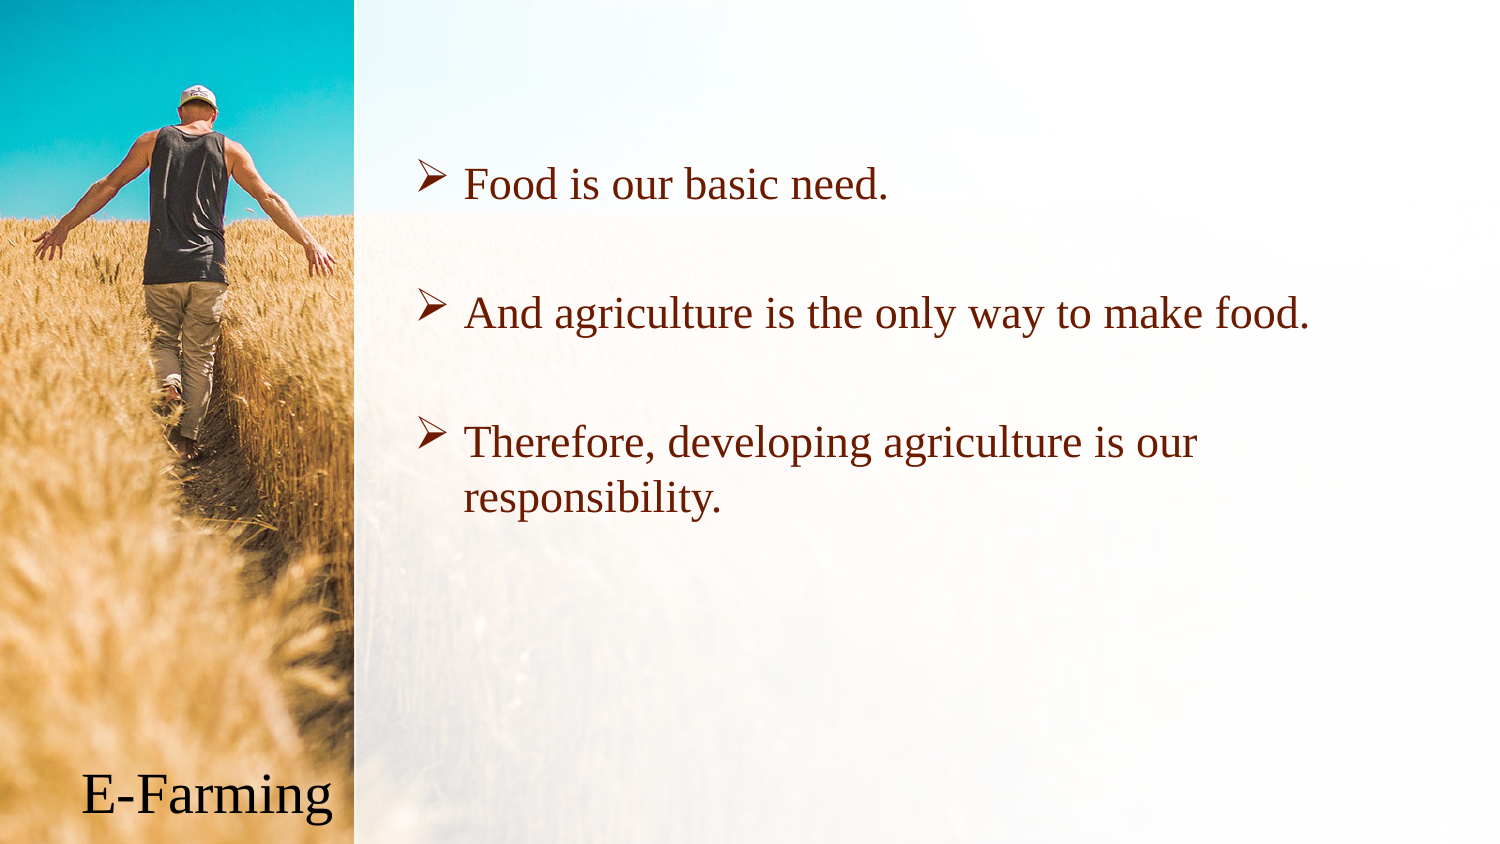

Food is our basic need.

And agriculture is the only way to make food.

Therefore, developing agriculture is our responsibility.
E-Farming